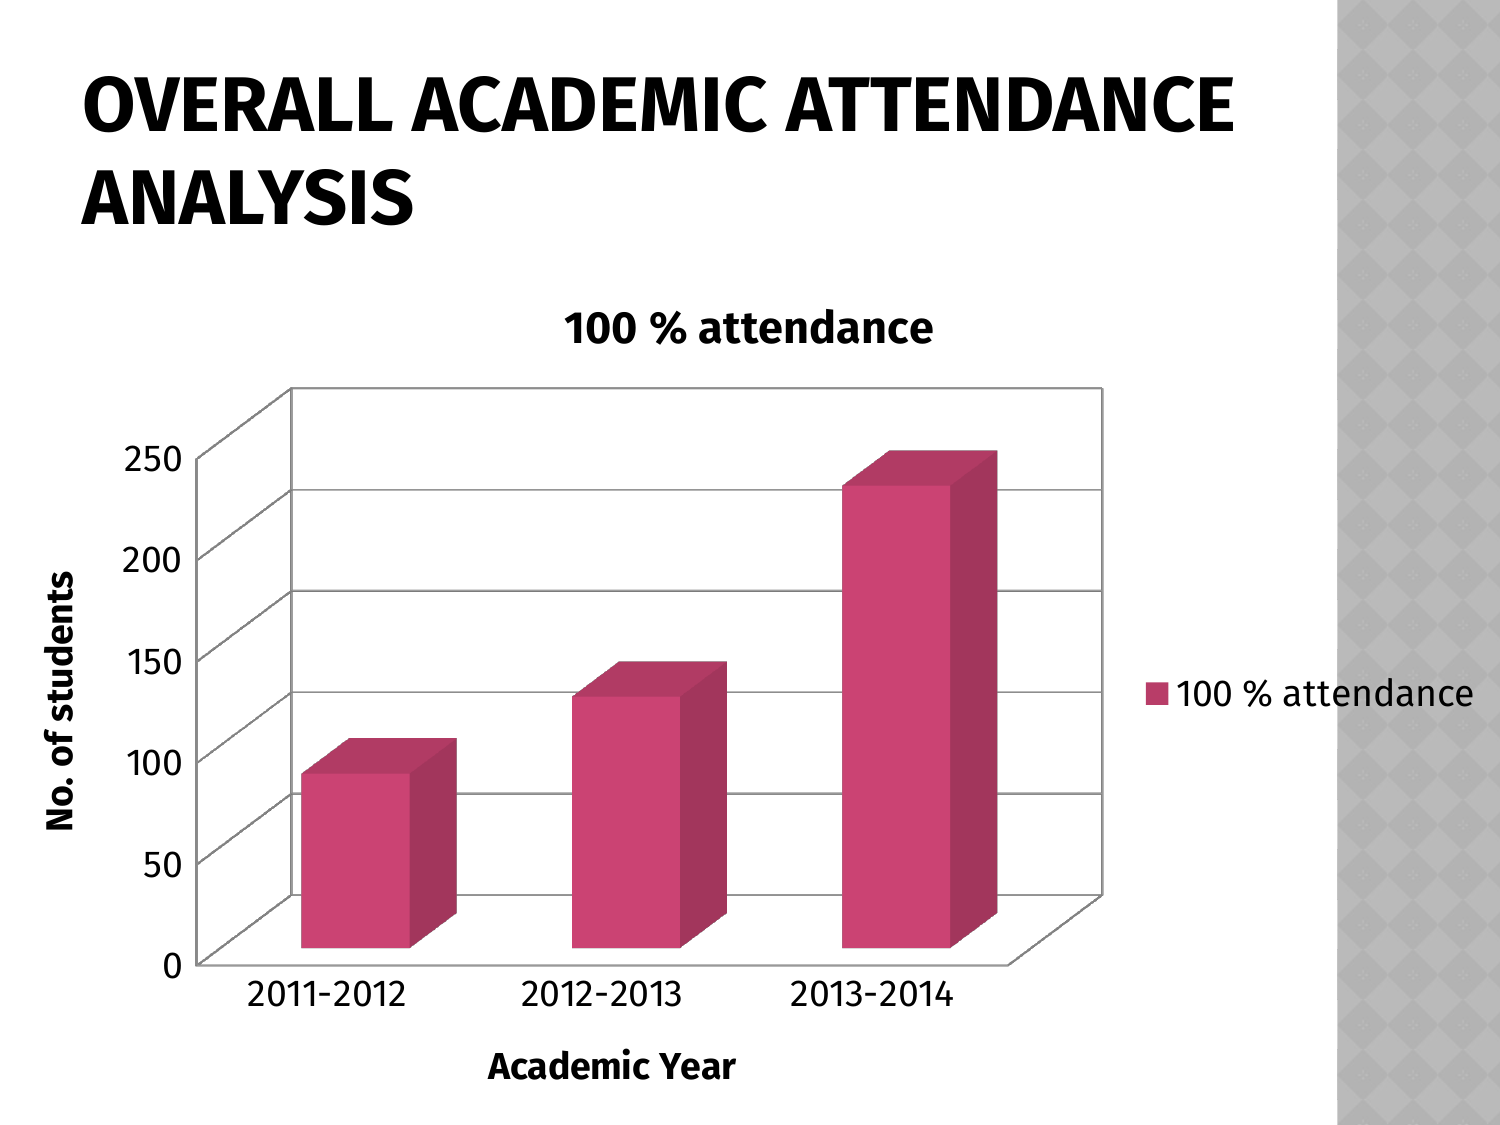

# Overall Academic Attendance Analysis

[unsupported chart]